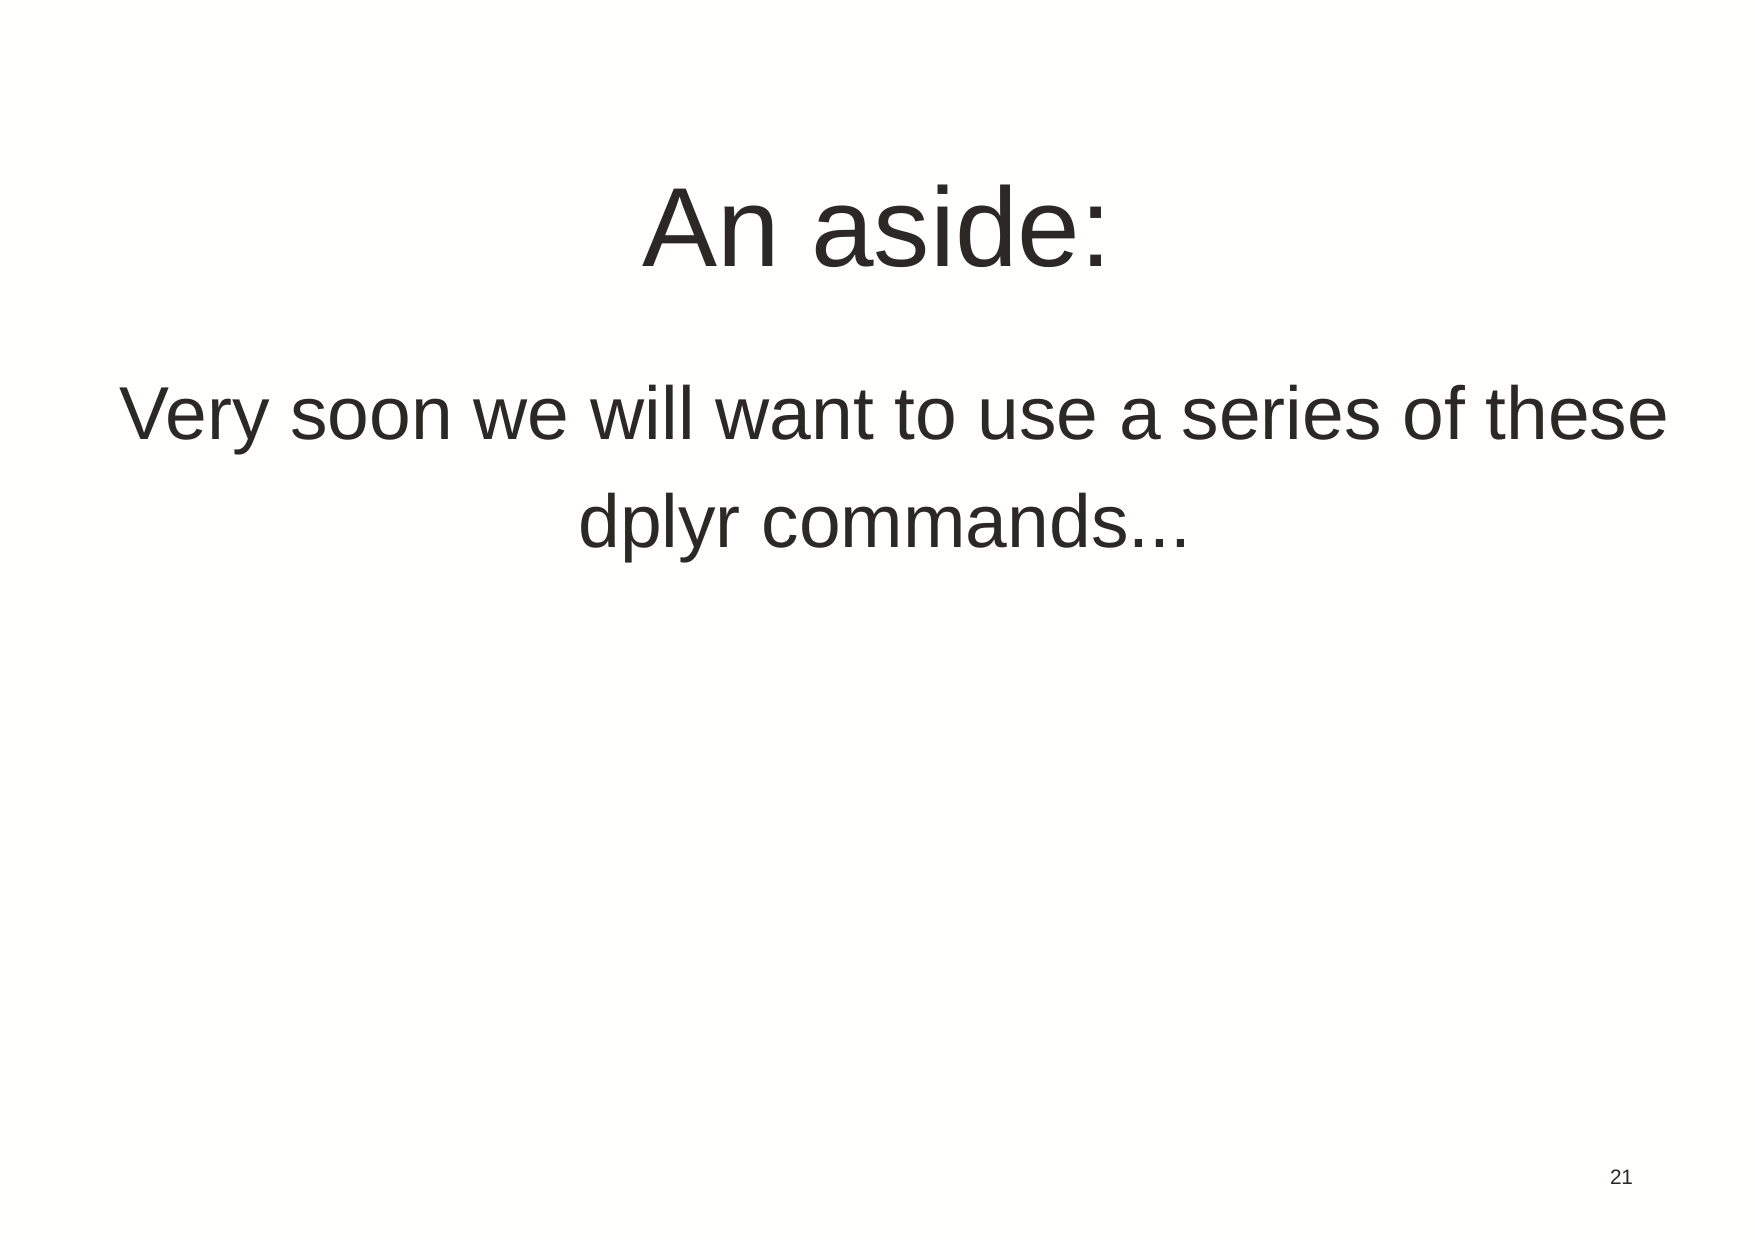

# An aside:
Very soon we will want to use a series of these dplyr commands...
21